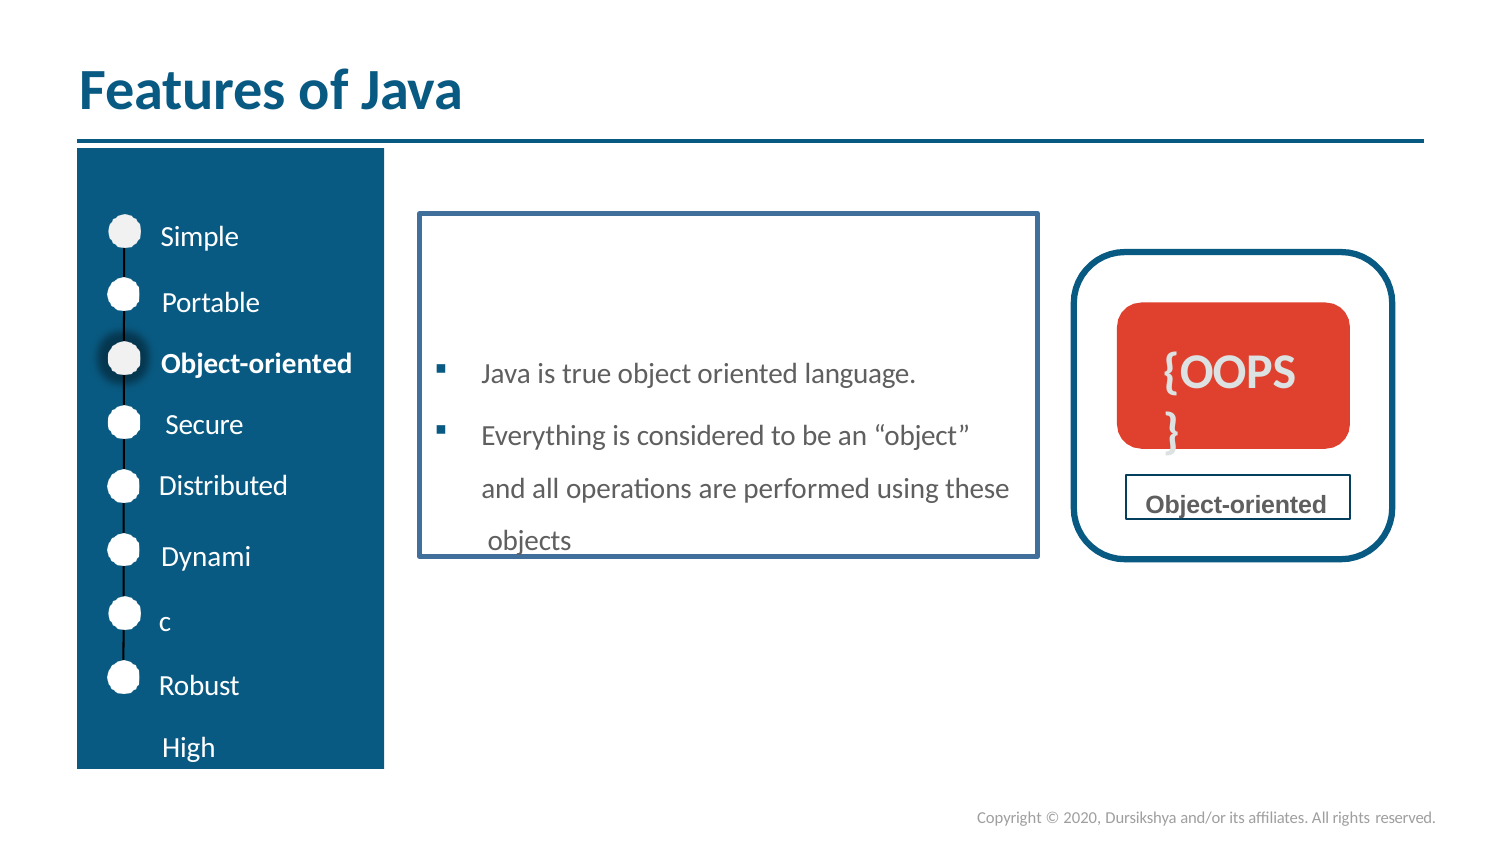

# Features of Java

Simple

Portable
Object-oriented  Secure  Distributed
Dynamic  Robust

High Performance

Java is true object oriented language.
Everything is considered to be an “object”  and all operations are performed using these  objects

{OOPS}
Object-oriented
Copyright © 2020, Dursikshya and/or its affiliates. All rights reserved.